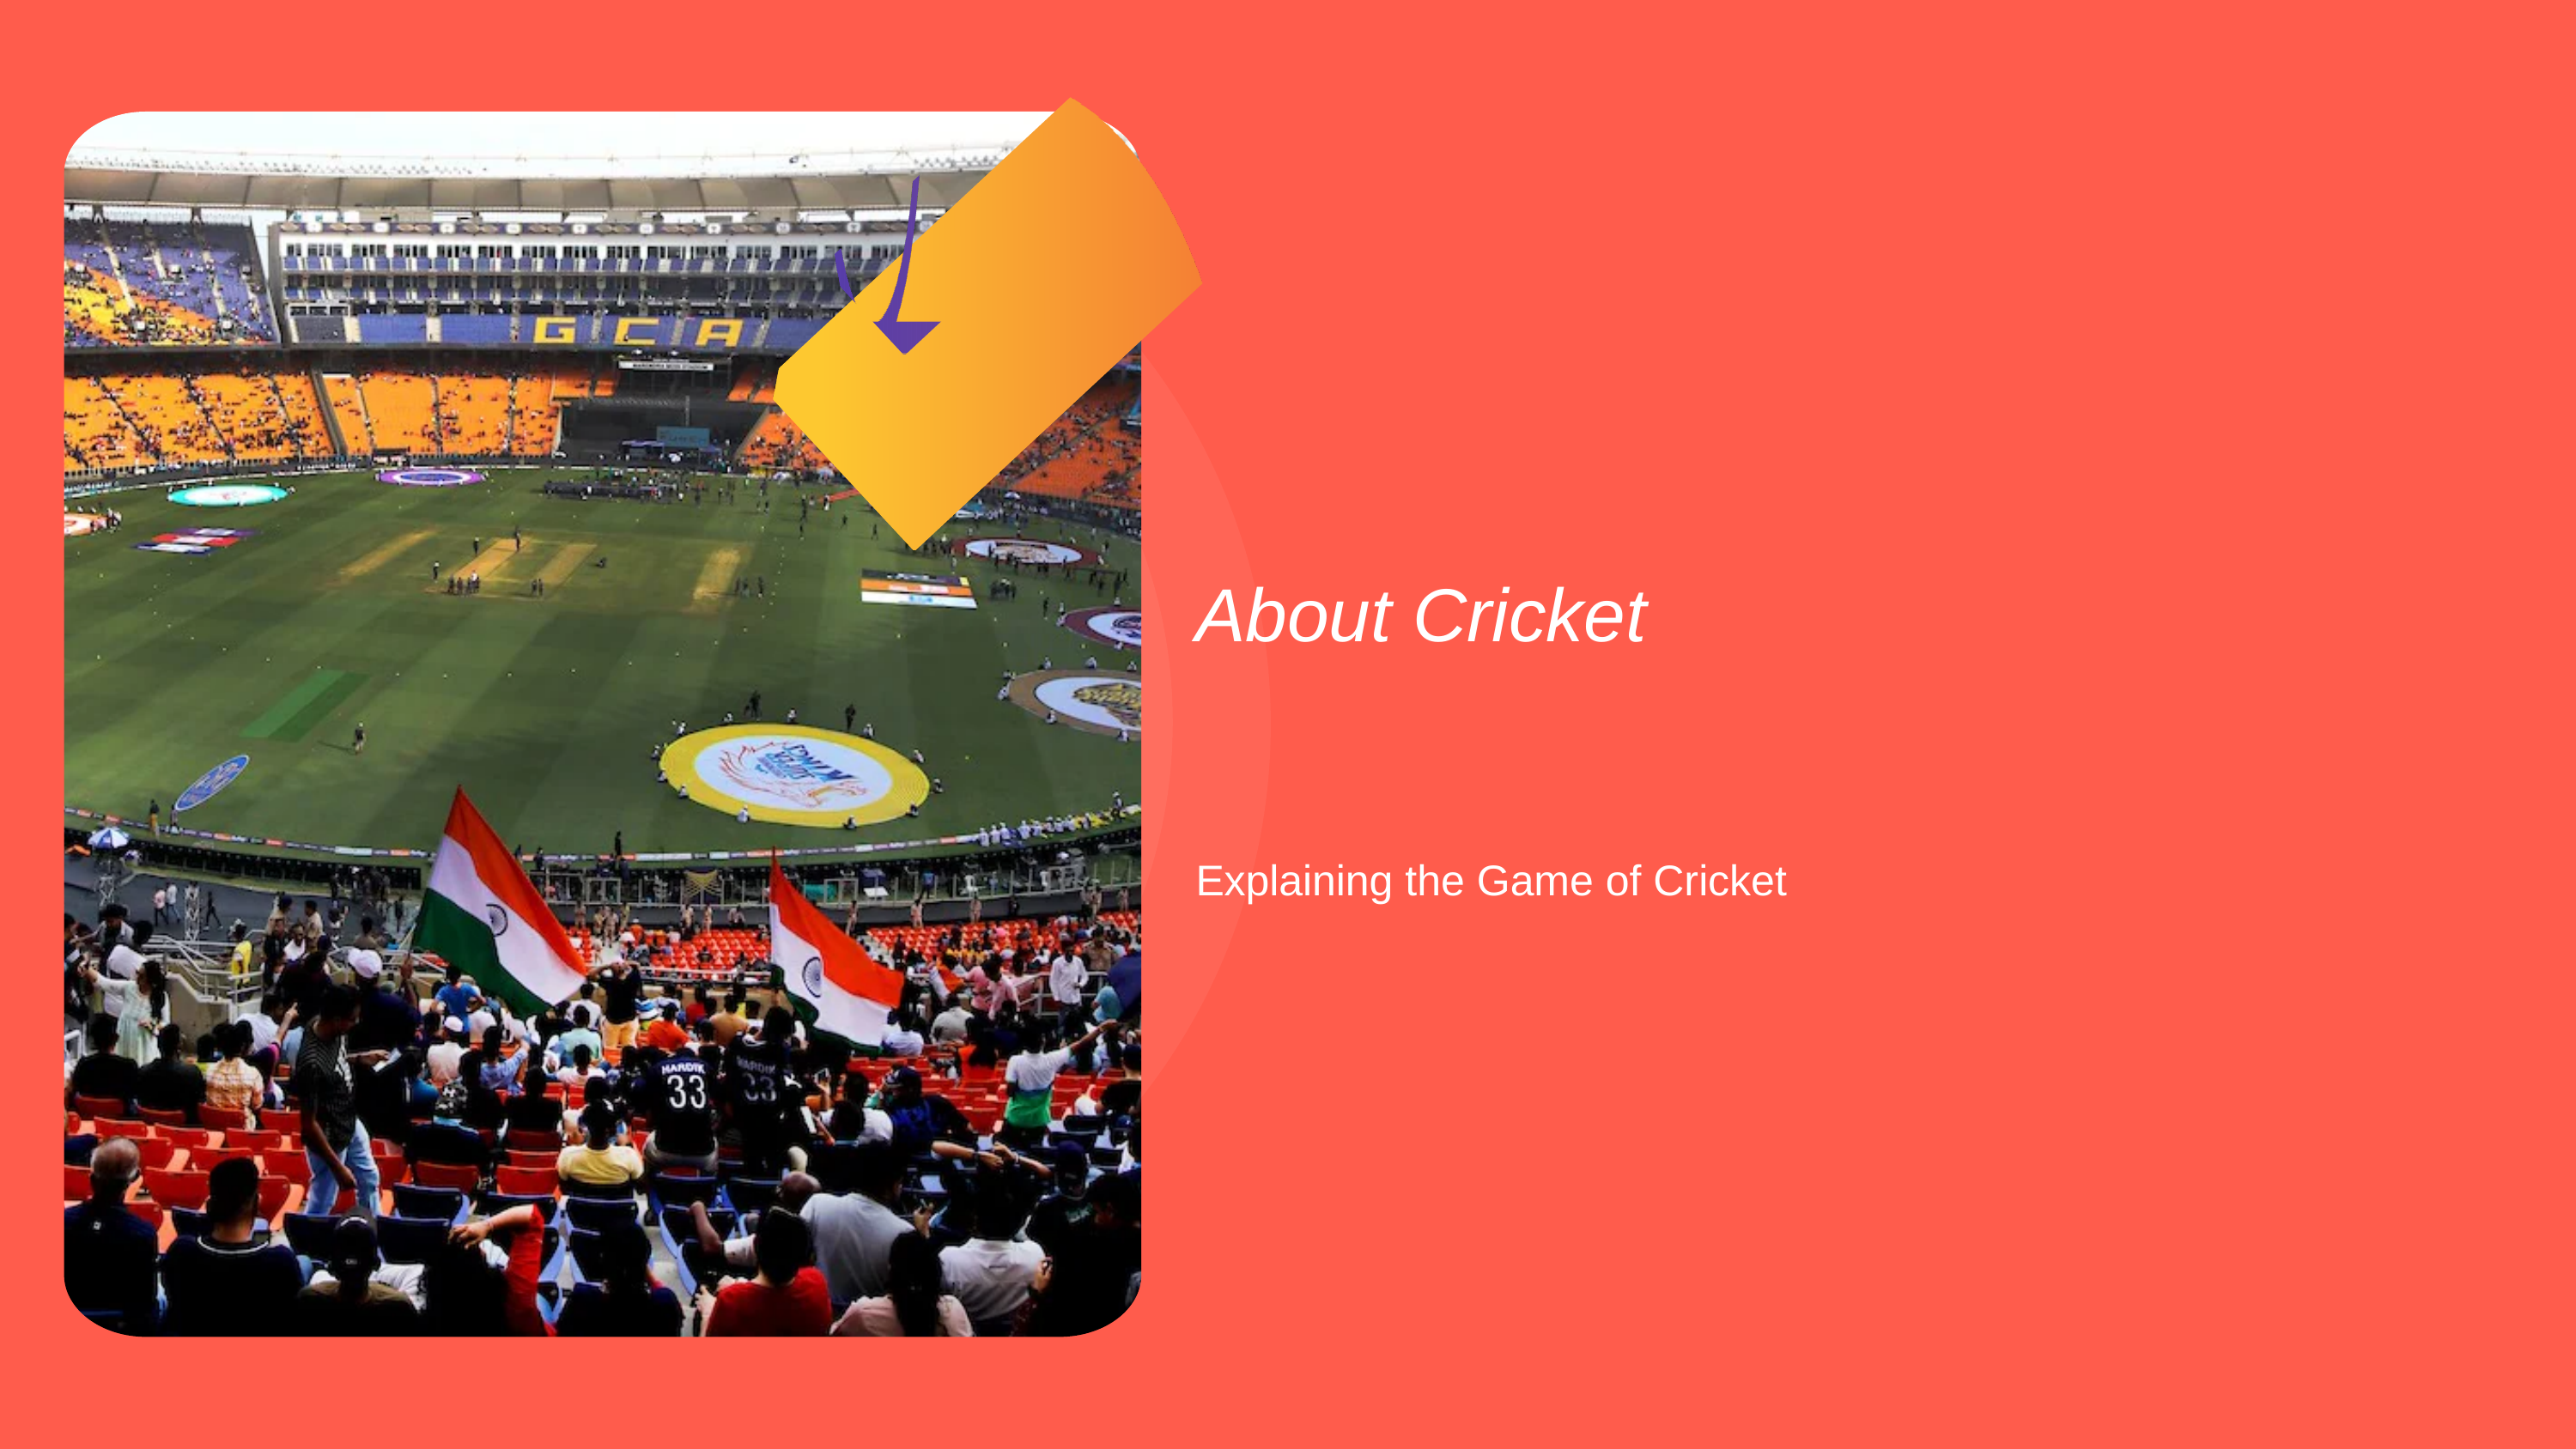

About Cricket
Explaining the Game of Cricket